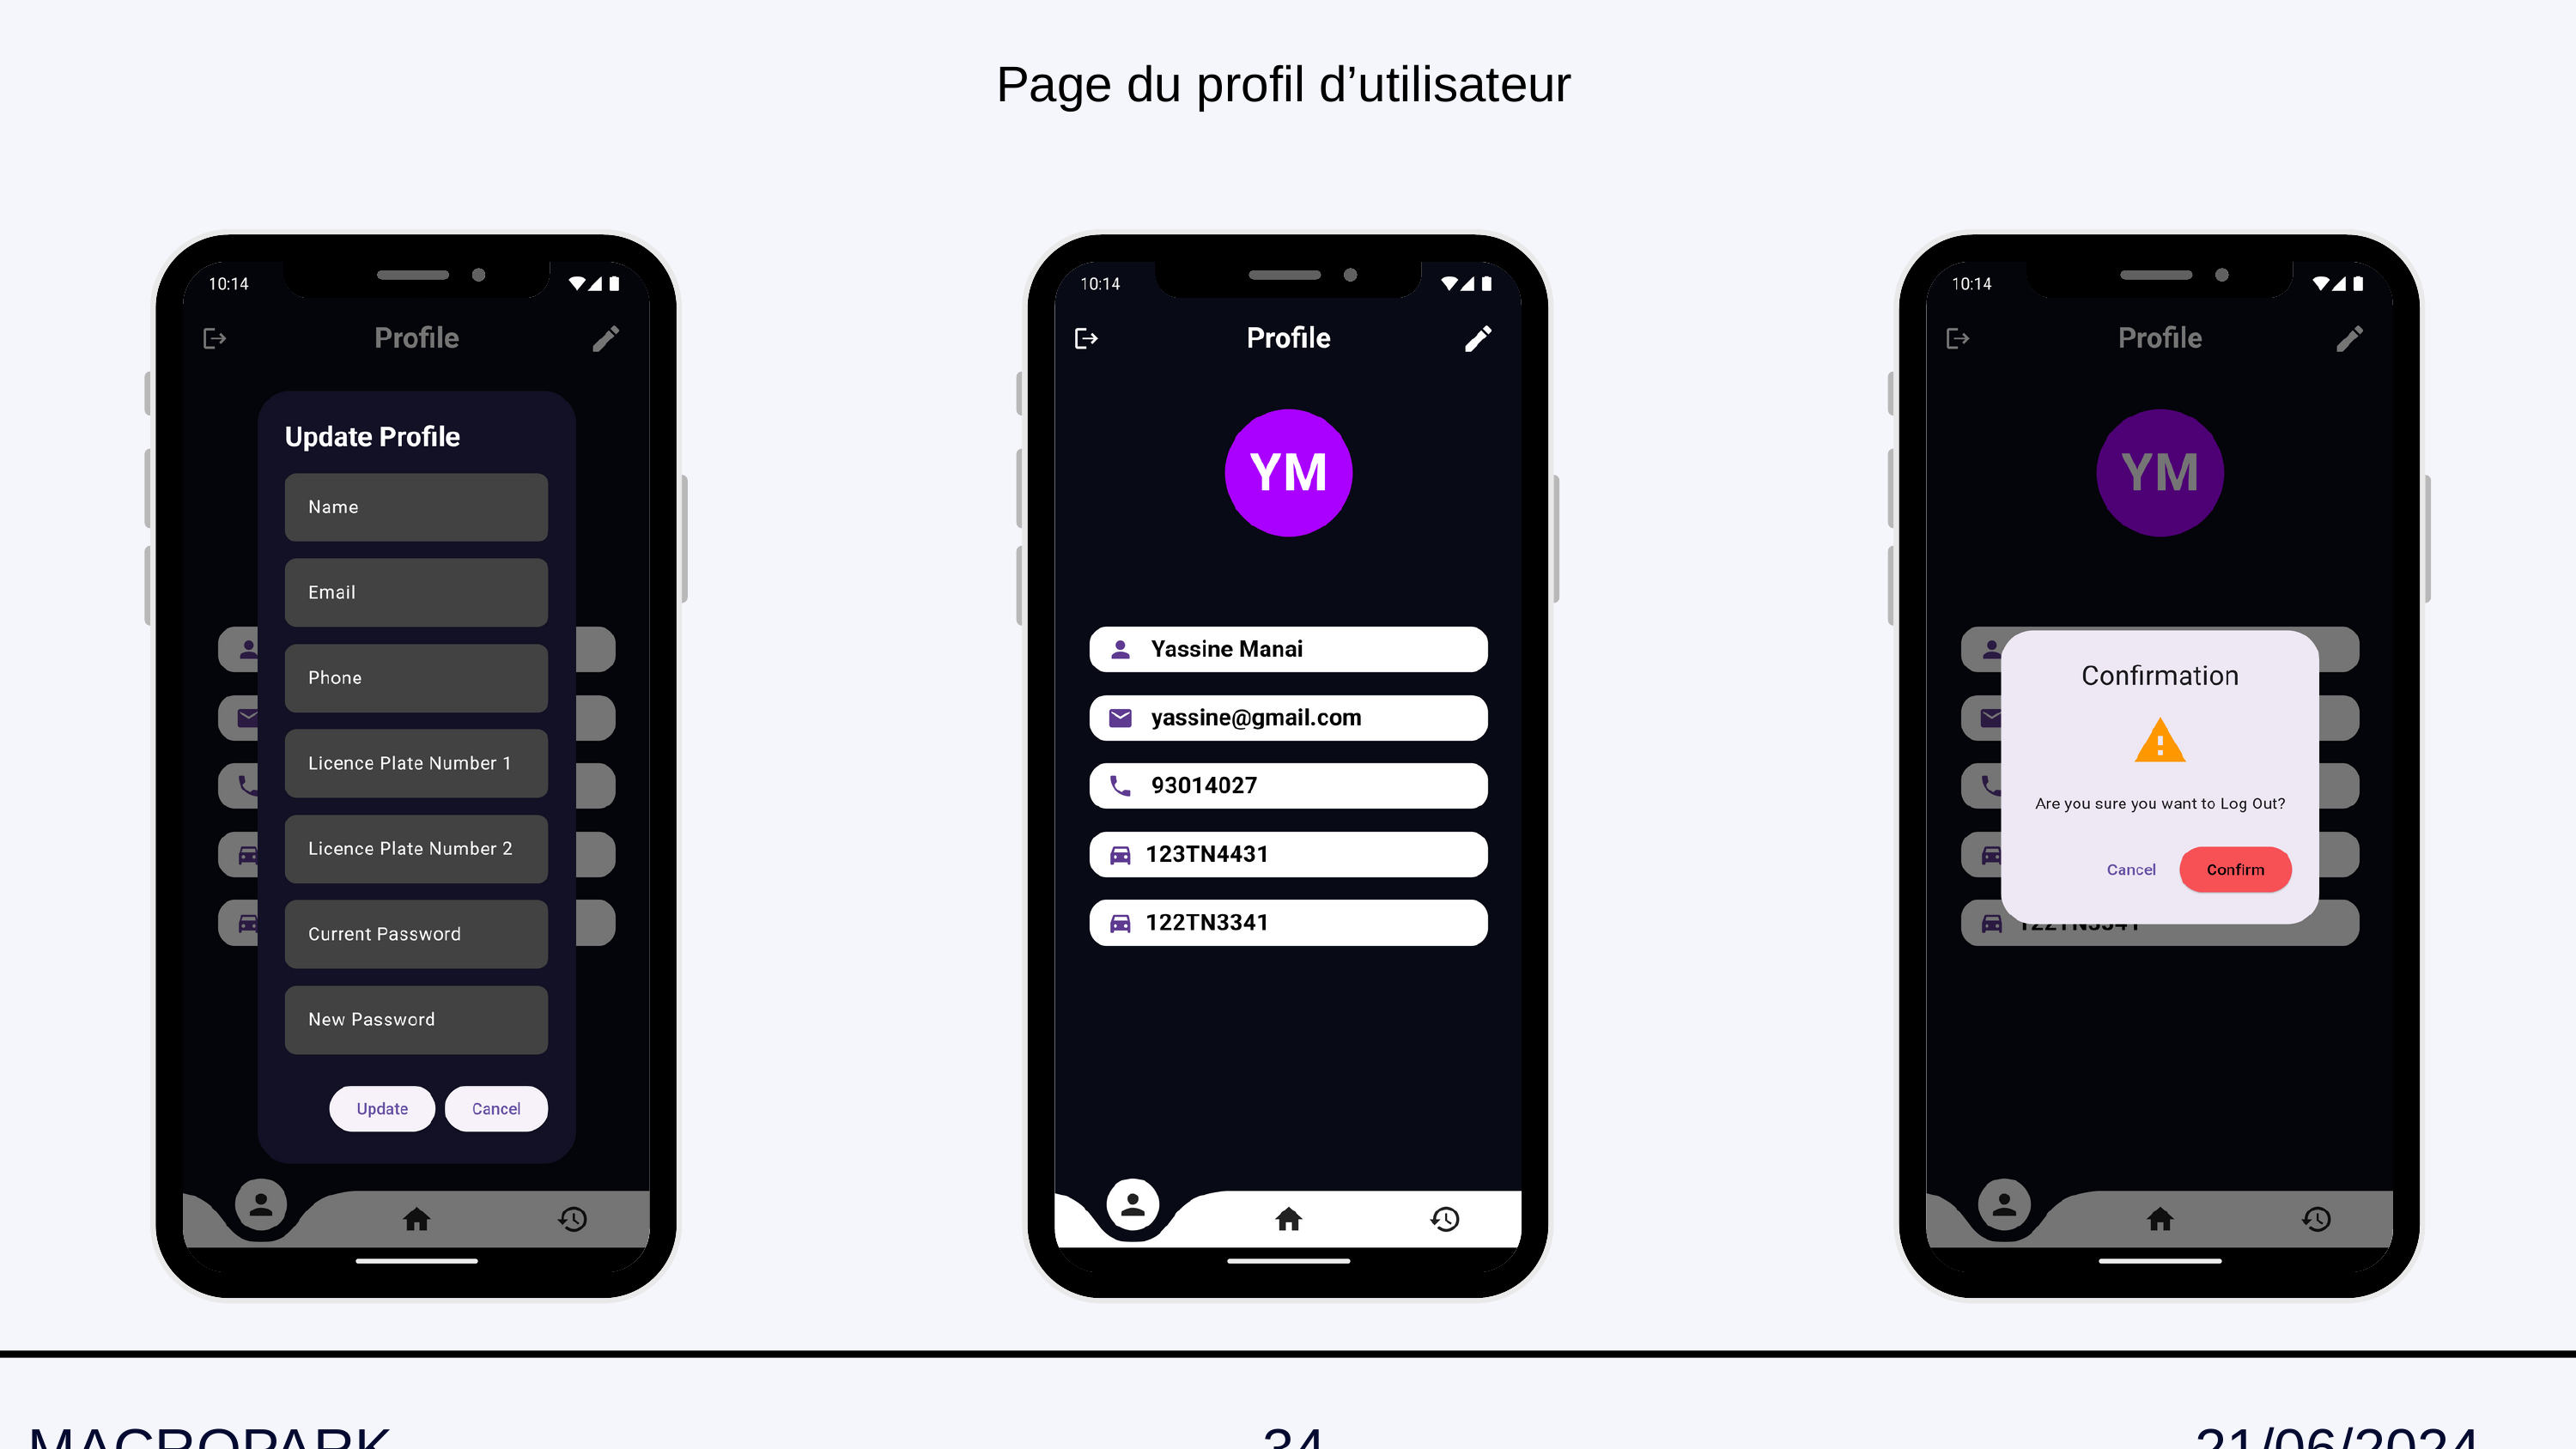

Page du profil d’utilisateur

MACROPARK
34
21/06/2024